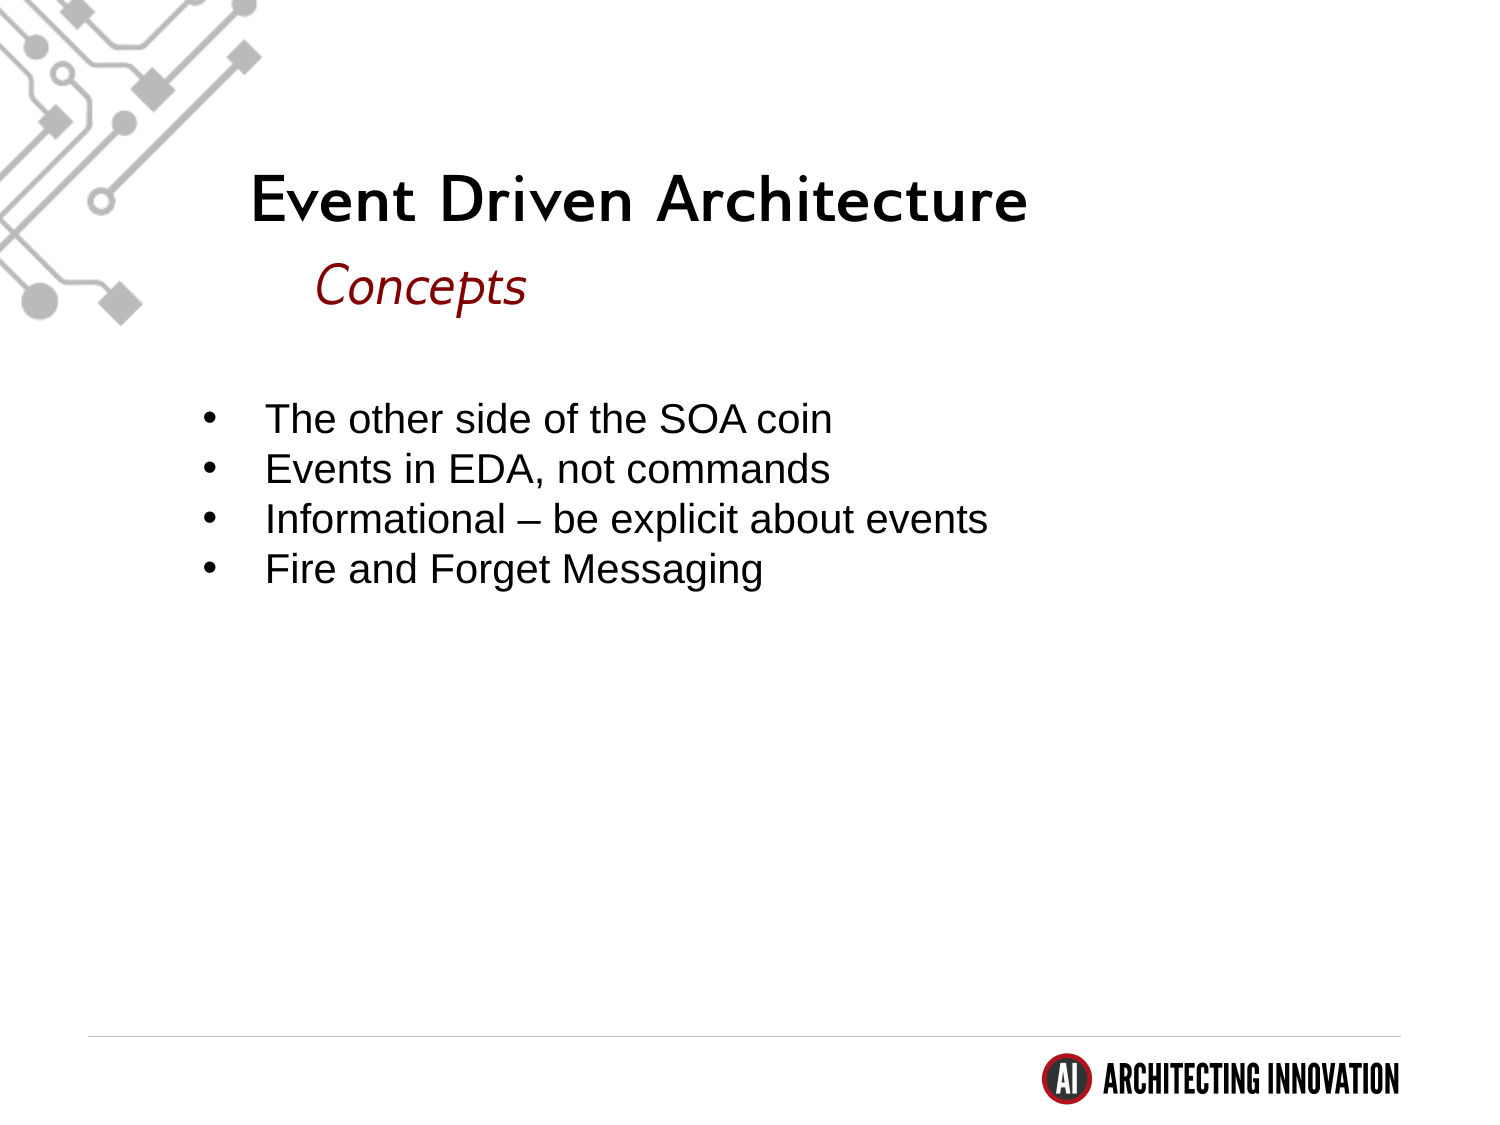

Event Driven Architecture
Concepts
The other side of the SOA coin
Events in EDA, not commands
Informational – be explicit about events
Fire and Forget Messaging